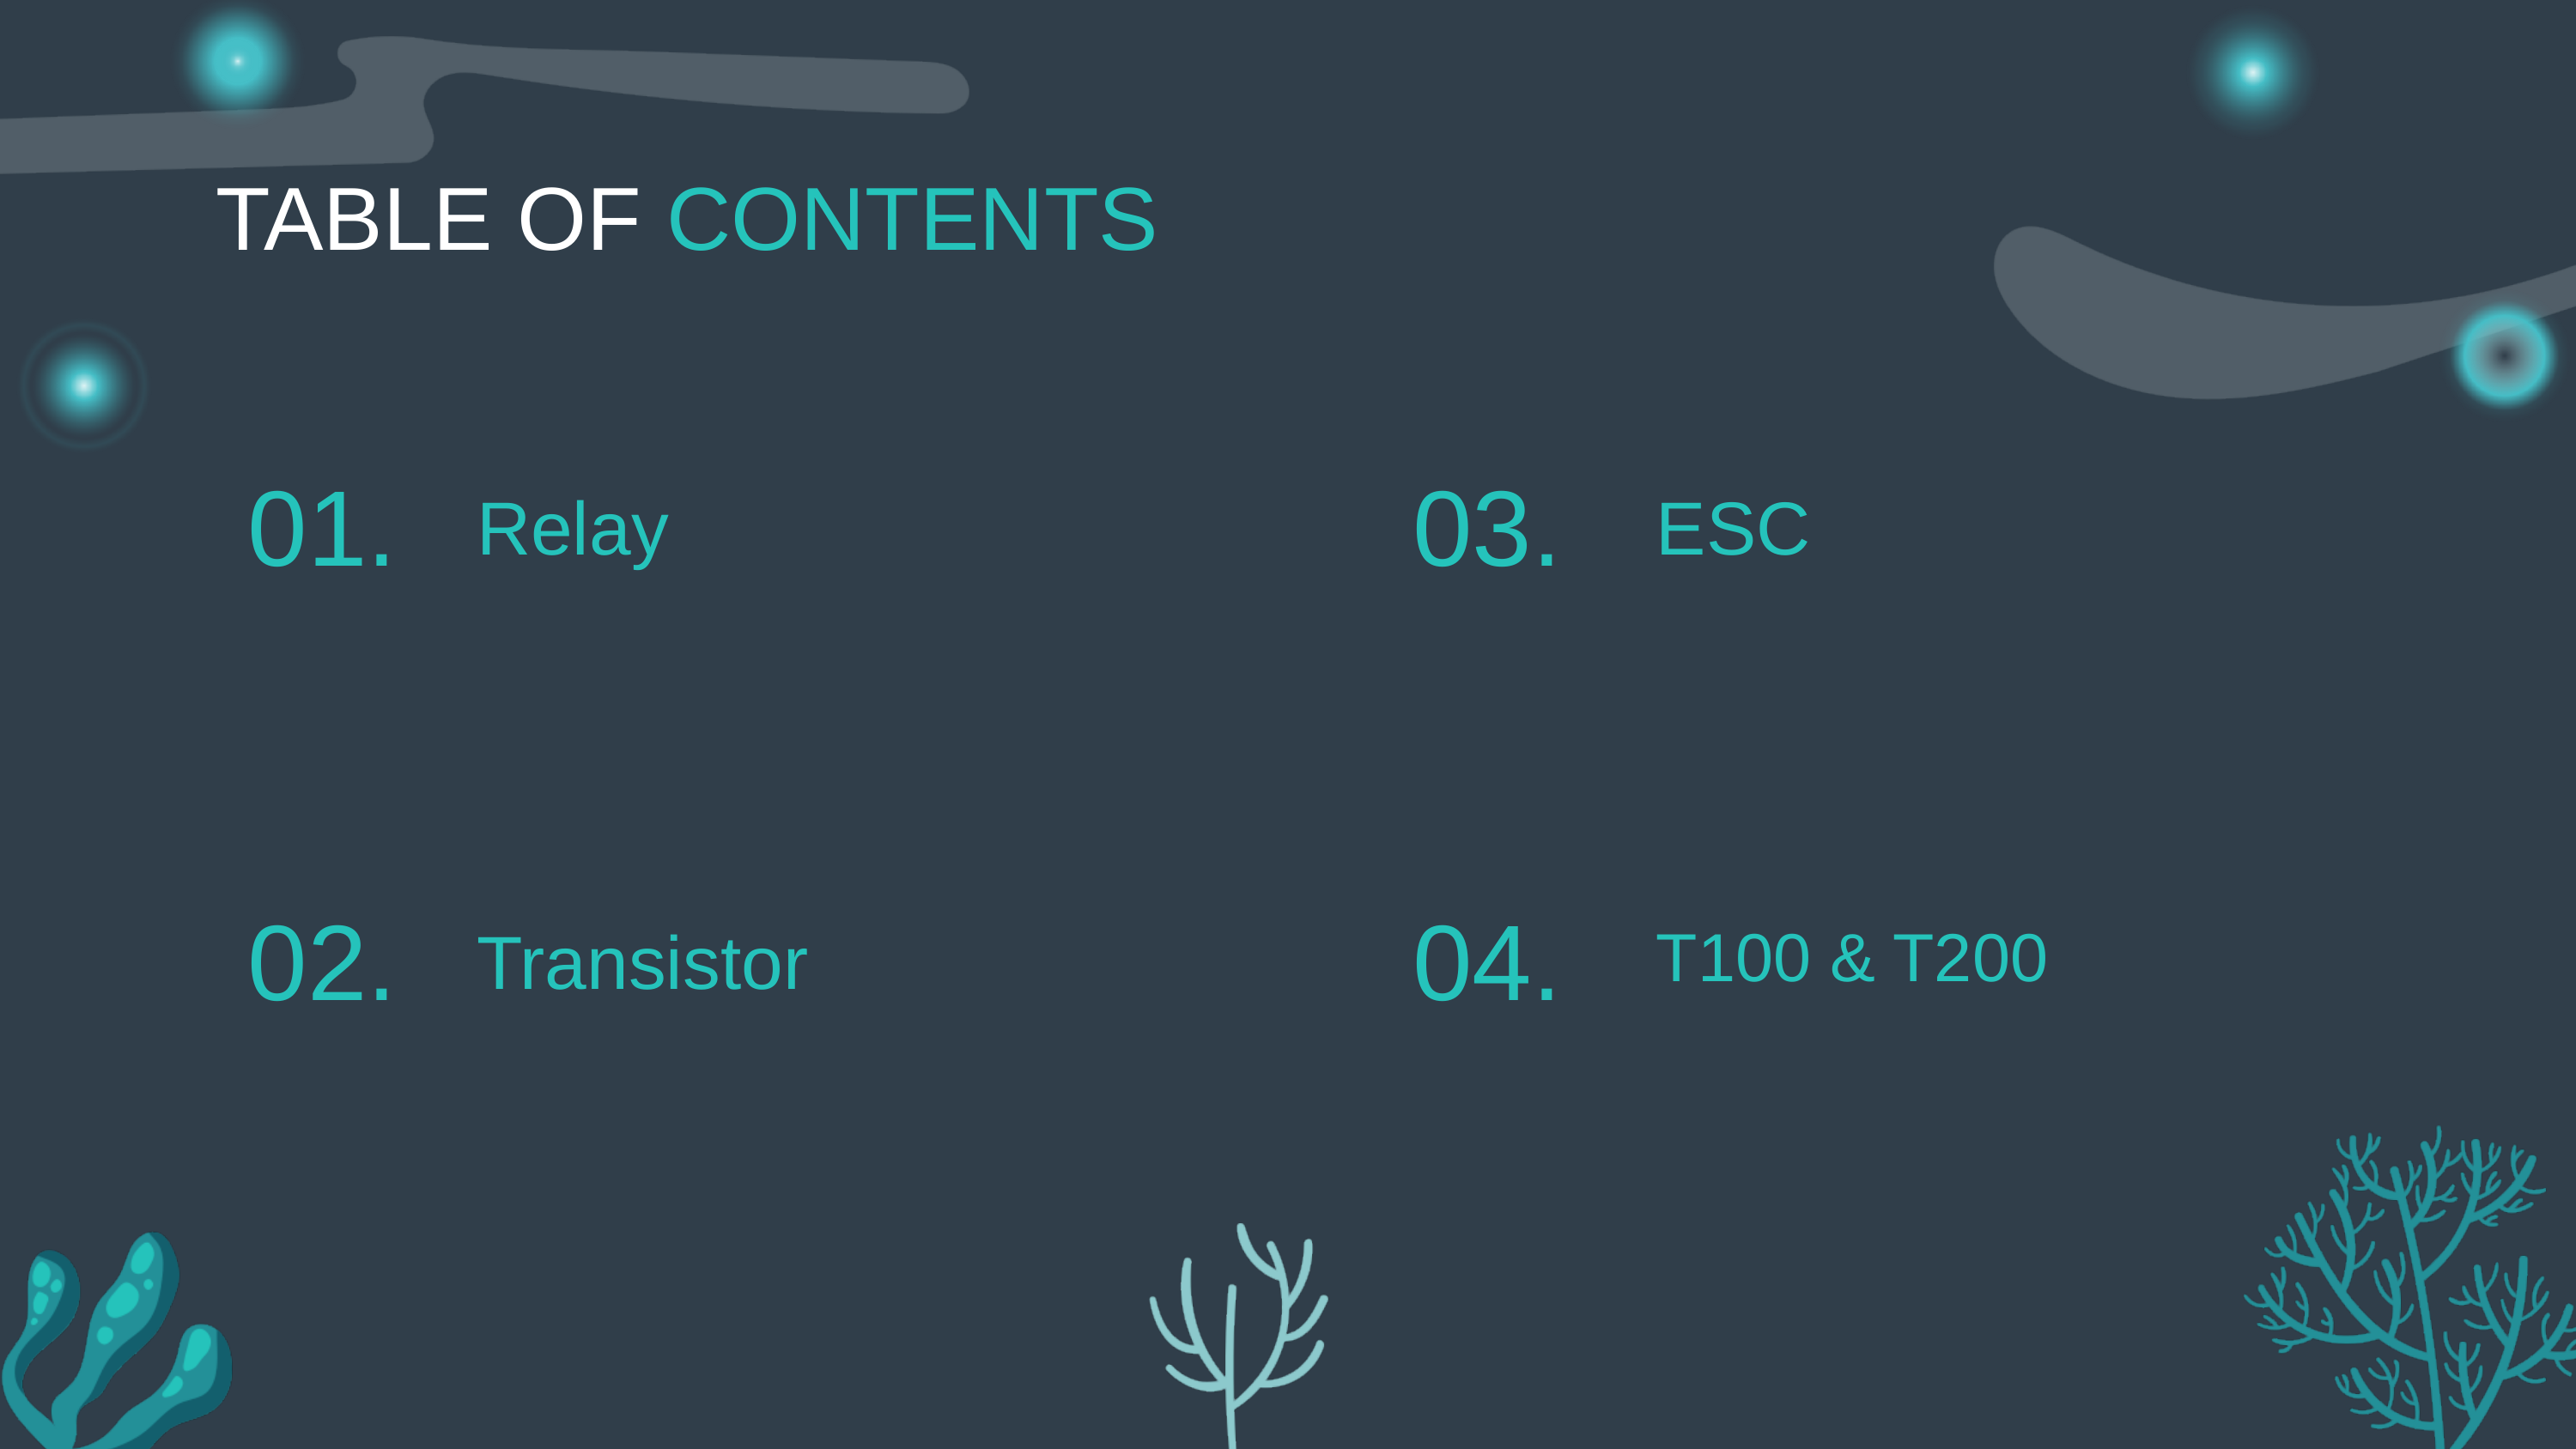

TABLE OF CONTENTS

01.
03.
Relay
ESC
02.
04.
Transistor
T100 & T200